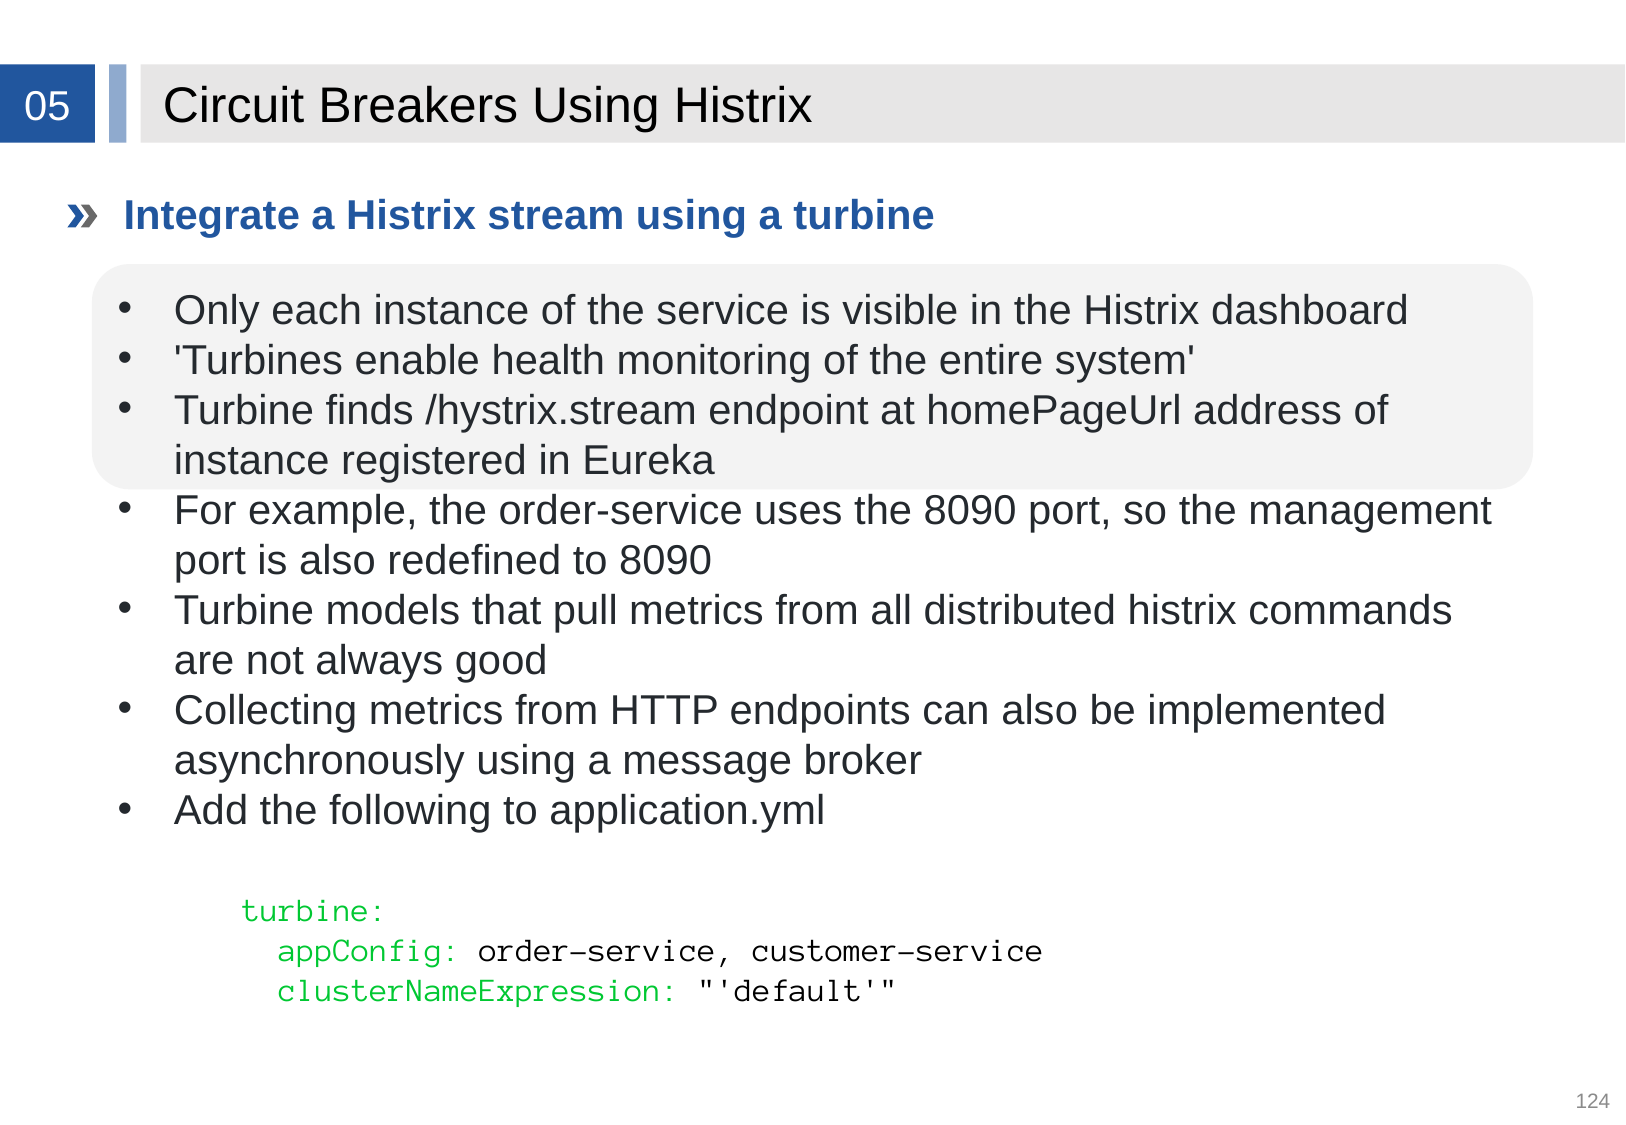

# Circuit Breakers Using Histrix
05
Integrate a Histrix stream using a turbine

Only each instance of the service is visible in the Histrix dashboard
'Turbines enable health monitoring of the entire system'
Turbine finds /hystrix.stream endpoint at homePageUrl address of instance registered in Eureka
For example, the order-service uses the 8090 port, so the management port is also redefined to 8090
Turbine models that pull metrics from all distributed histrix commands are not always good
Collecting metrics from HTTP endpoints can also be implemented asynchronously using a message broker
Add the following to application.yml
turbine:
  appConfig: order-service, customer-service
  clusterNameExpression: "'default'"
124